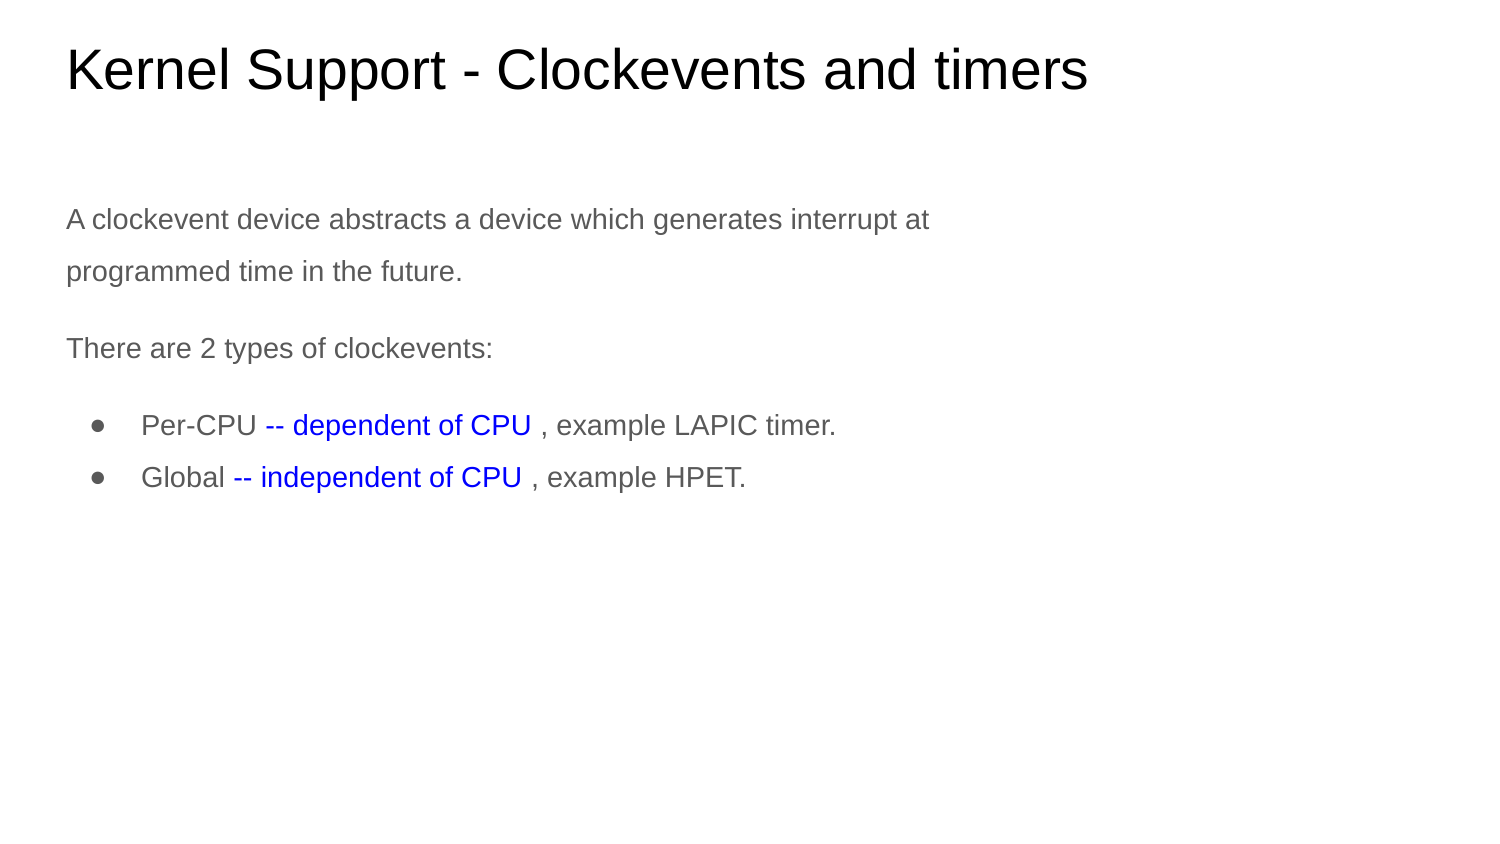

# Kernel Support - Clockevents and timers
A clockevent device abstracts a device which generates interrupt at programmed time in the future.
There are 2 types of clockevents:
Per-CPU -- dependent of CPU , example LAPIC timer.
Global -- independent of CPU , example HPET.